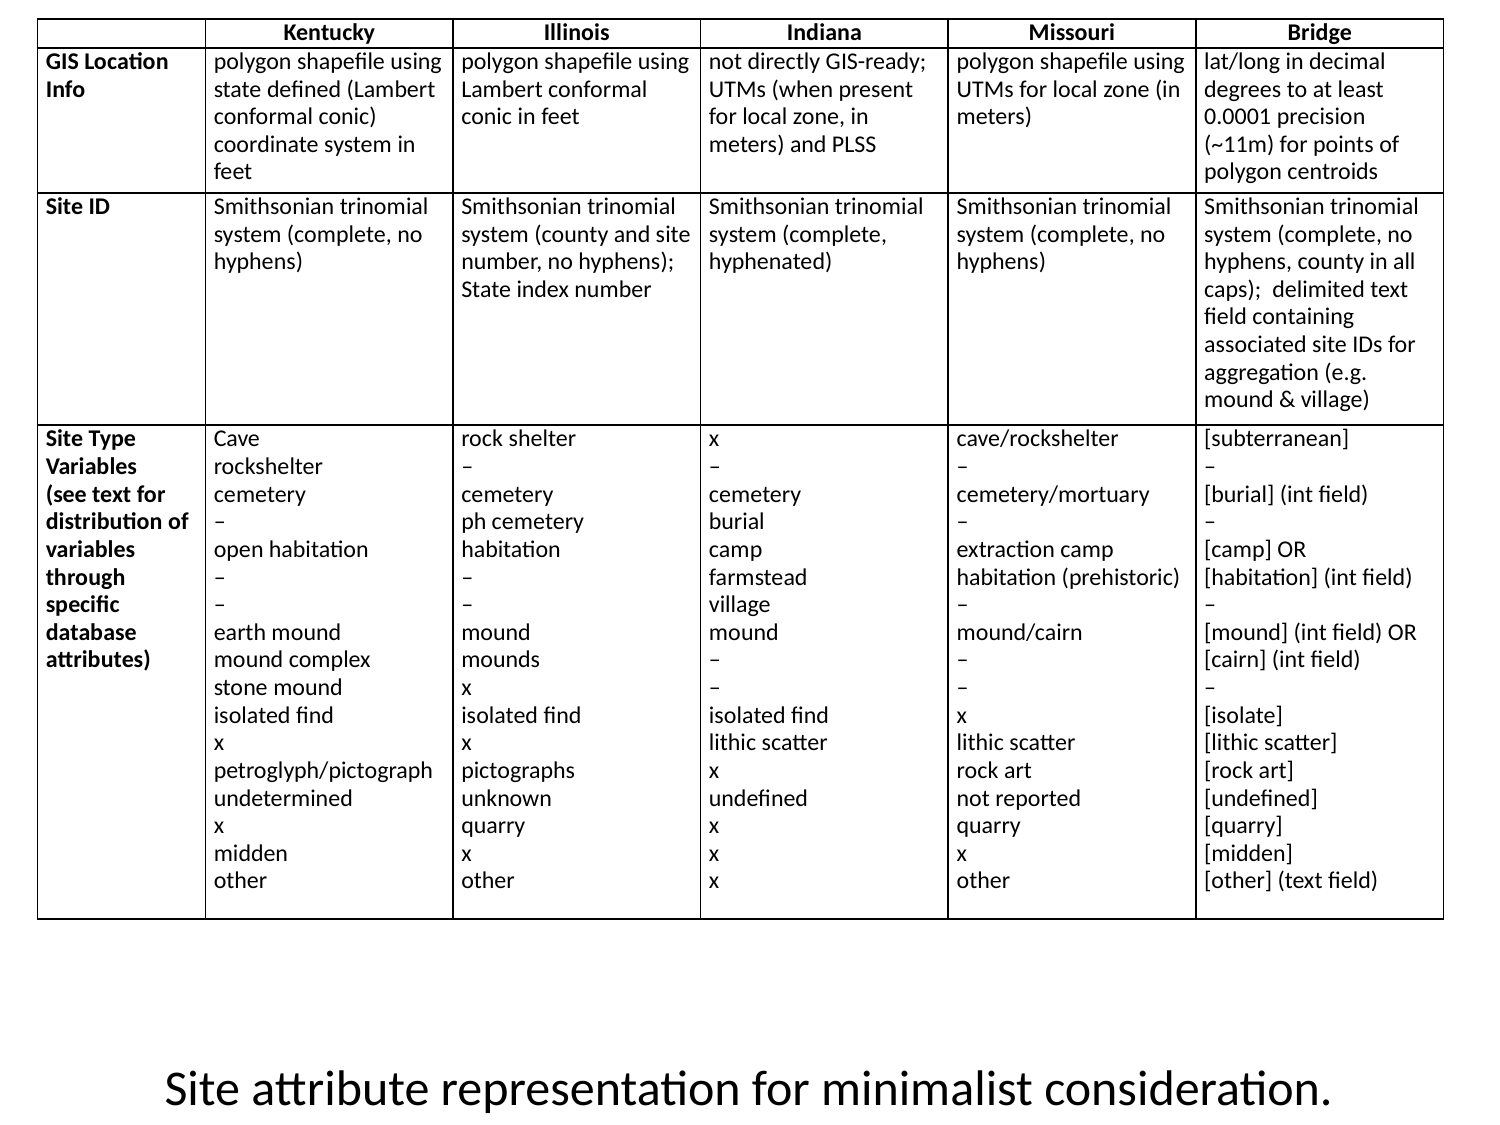

|  | Kentucky | Illinois | Indiana | Missouri | Bridge |
| --- | --- | --- | --- | --- | --- |
| GIS Location Info | polygon shapefile using state defined (Lambert conformal conic) coordinate system in feet | polygon shapefile using Lambert conformal conic in feet | not directly GIS-ready; UTMs (when present for local zone, in meters) and PLSS | polygon shapefile using UTMs for local zone (in meters) | lat/long in decimal degrees to at least 0.0001 precision (~11m) for points of polygon centroids |
| Site ID | Smithsonian trinomial system (complete, no hyphens) | Smithsonian trinomial system (county and site number, no hyphens); State index number | Smithsonian trinomial system (complete, hyphenated) | Smithsonian trinomial system (complete, no hyphens) | Smithsonian trinomial system (complete, no hyphens, county in all caps); delimited text field containing associated site IDs for aggregation (e.g. mound & village) |
| Site Type Variables (see text for distribution of variables through specific database attributes) | Cave rockshelter cemetery – open habitation – – earth mound mound complex stone mound isolated find x petroglyph/pictograph undetermined x midden other | rock shelter – cemetery ph cemetery habitation – – mound mounds x isolated find x pictographs unknown quarry x other | x – cemetery burial camp farmstead village mound – – isolated find lithic scatter x undefined x x x | cave/rockshelter – cemetery/mortuary – extraction camp habitation (prehistoric) – mound/cairn – – x lithic scatter rock art not reported quarry x other | [subterranean] – [burial] (int field) – [camp] OR [habitation] (int field) – [mound] (int field) OR [cairn] (int field) – [isolate] [lithic scatter] [rock art] [undefined] [quarry] [midden] [other] (text field) |
Site attribute representation for minimalist consideration.